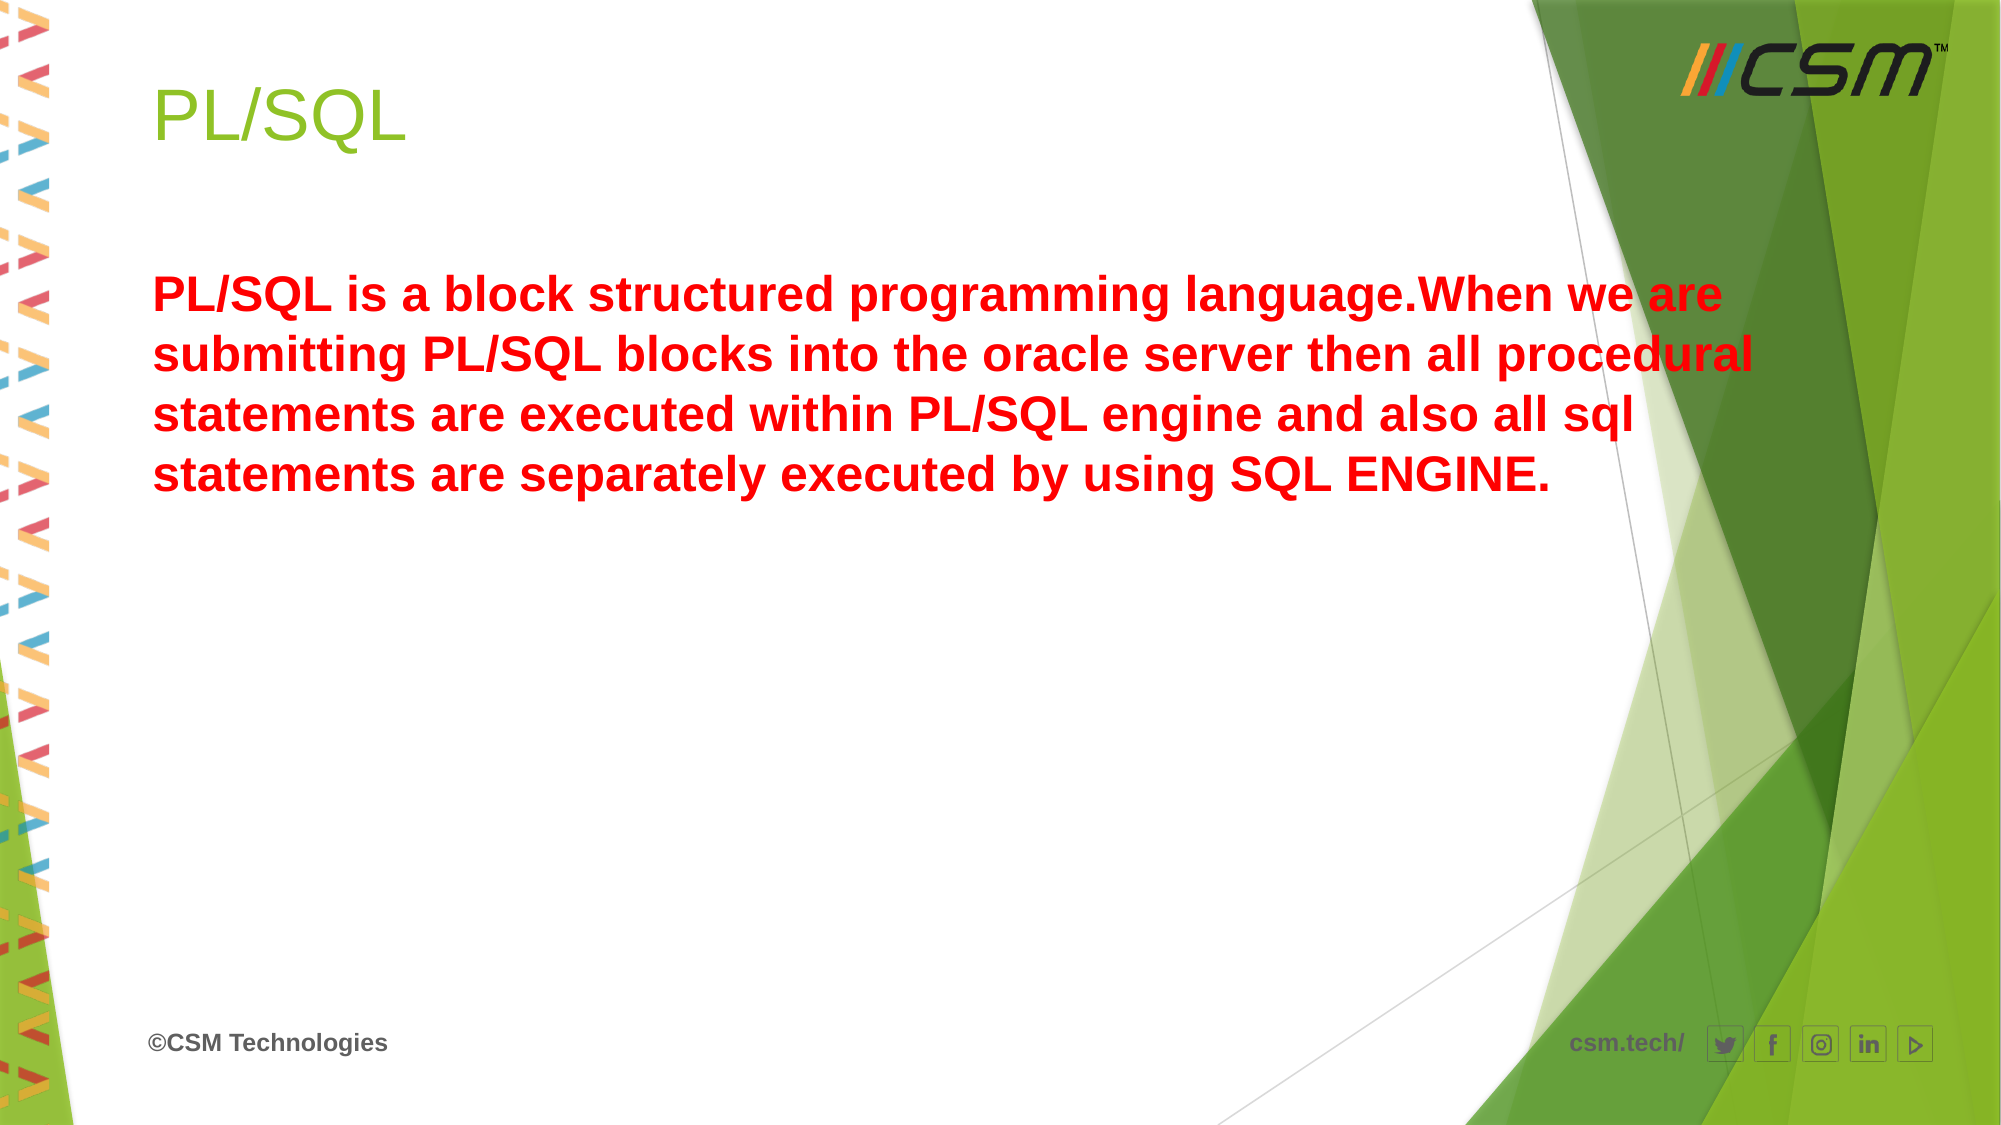

# PL/SQL
PL/SQL is a block structured programming language.When we are submitting PL/SQL blocks into the oracle server then all procedural statements are executed within PL/SQL engine and also all sql statements are separately executed by using SQL ENGINE.